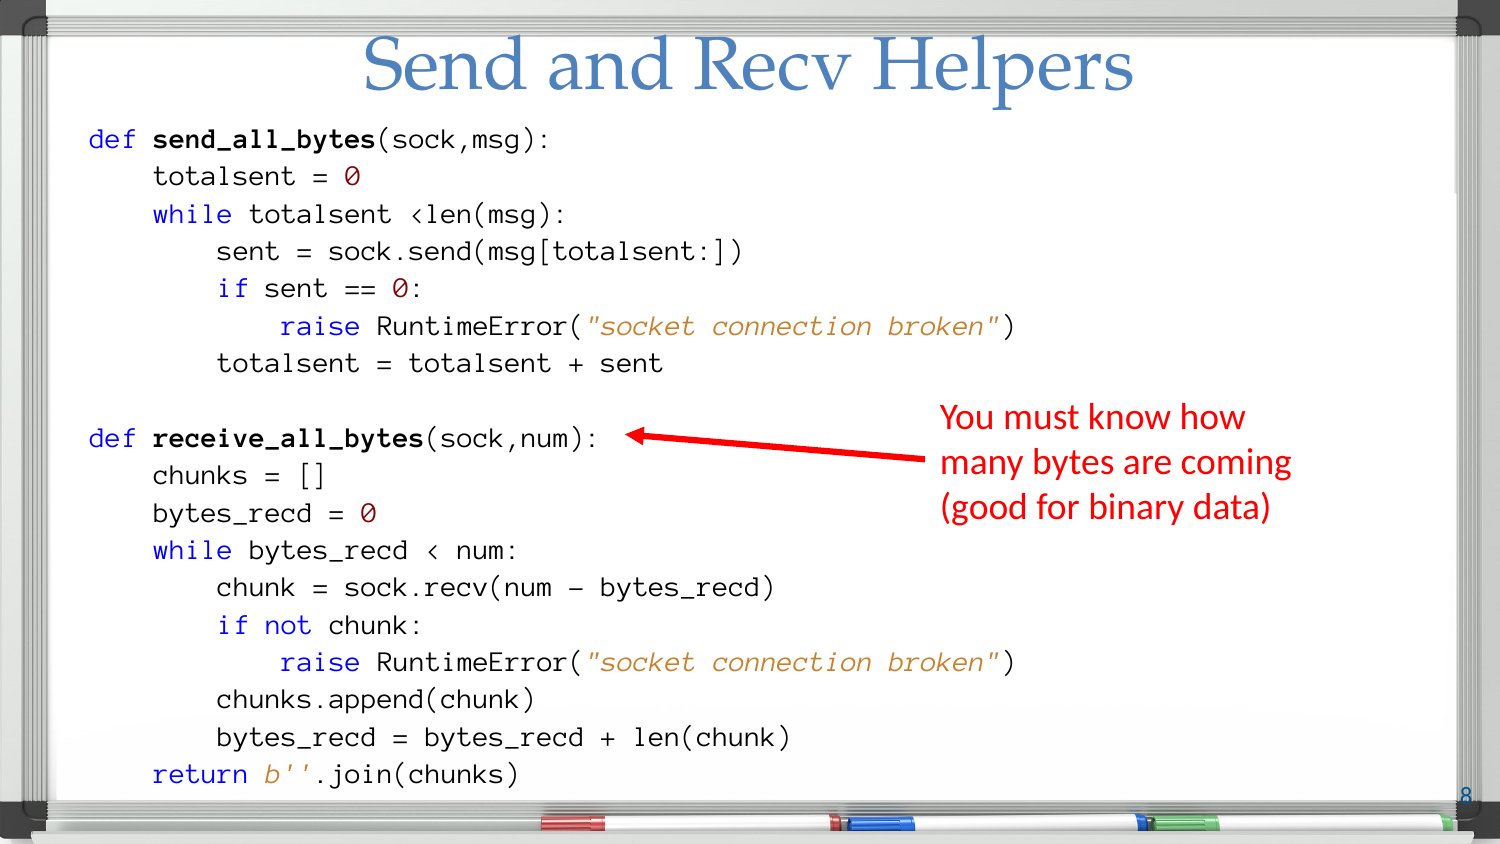

# Send and Recv Helpers
def send_all_bytes(sock,msg):
    totalsent = 0
    while totalsent <len(msg):
        sent = sock.send(msg[totalsent:])
        if sent == 0:
            raise RuntimeError("socket connection broken")
        totalsent = totalsent + sent

def receive_all_bytes(sock,num):
    chunks = []
    bytes_recd = 0
    while bytes_recd < num:
        chunk = sock.recv(num - bytes_recd)
        if not chunk:
            raise RuntimeError("socket connection broken")
        chunks.append(chunk)
        bytes_recd = bytes_recd + len(chunk)
    return b''.join(chunks)
You must know how many bytes are coming (good for binary data)
8